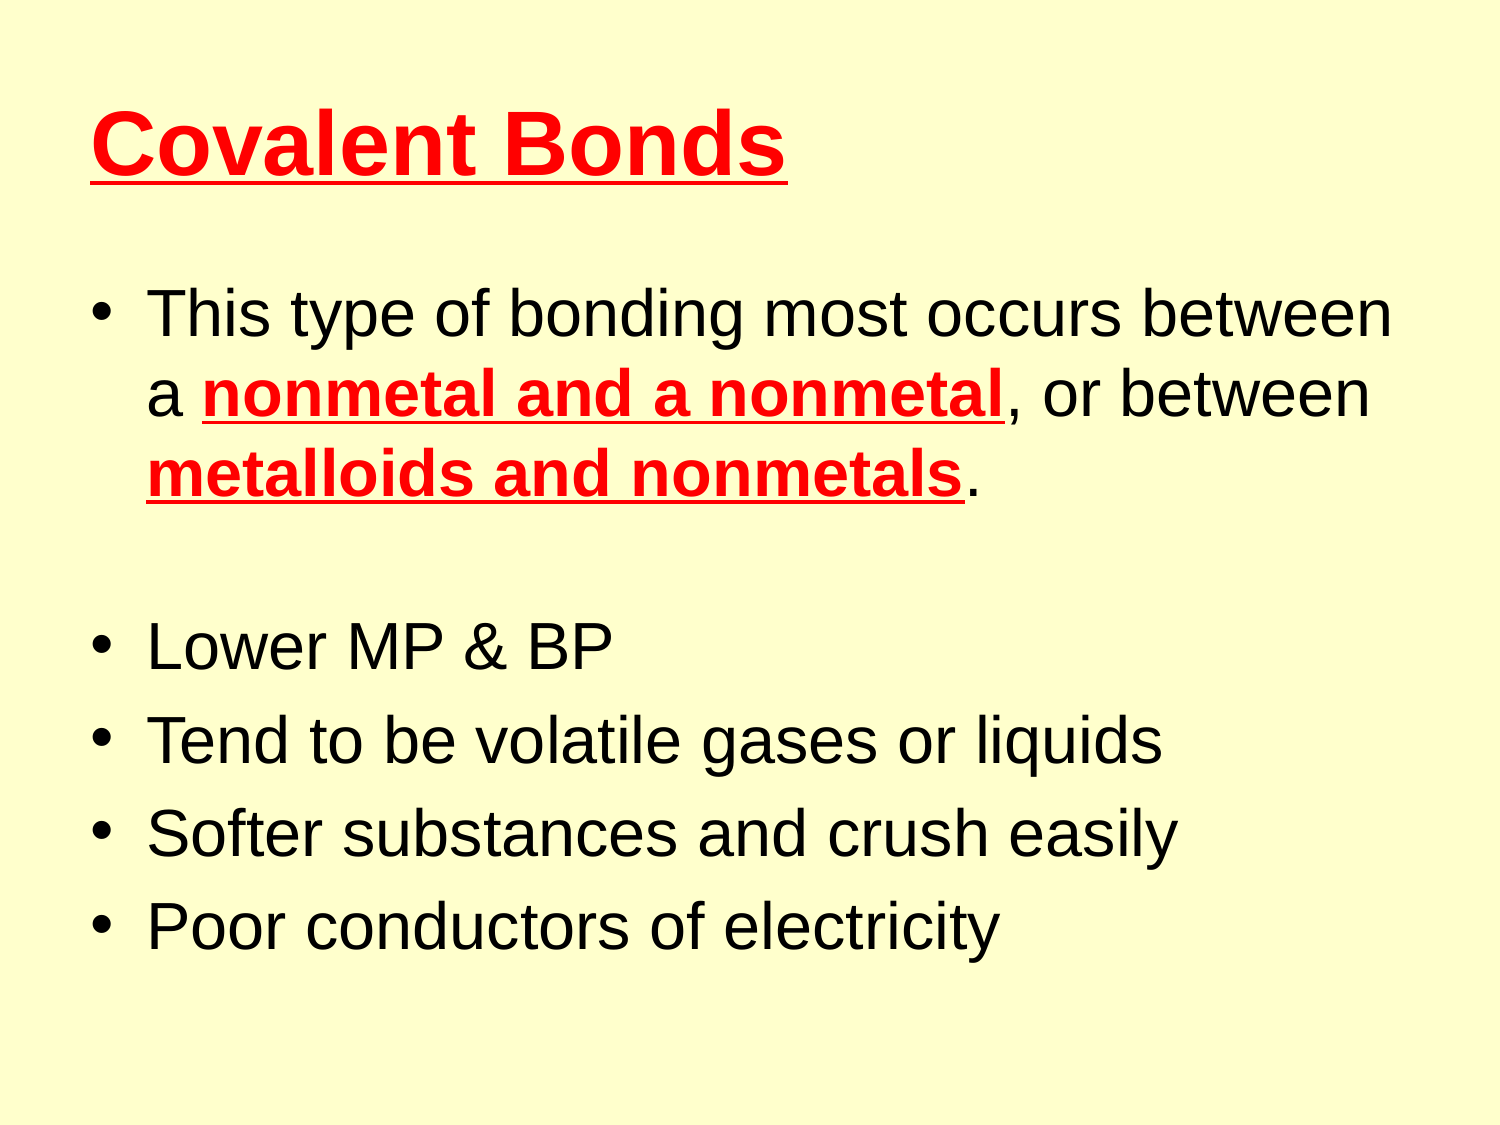

# Covalent Bonds
This type of bonding most occurs between a nonmetal and a nonmetal, or between metalloids and nonmetals.

Lower MP & BP
Tend to be volatile gases or liquids
Softer substances and crush easily
Poor conductors of electricity